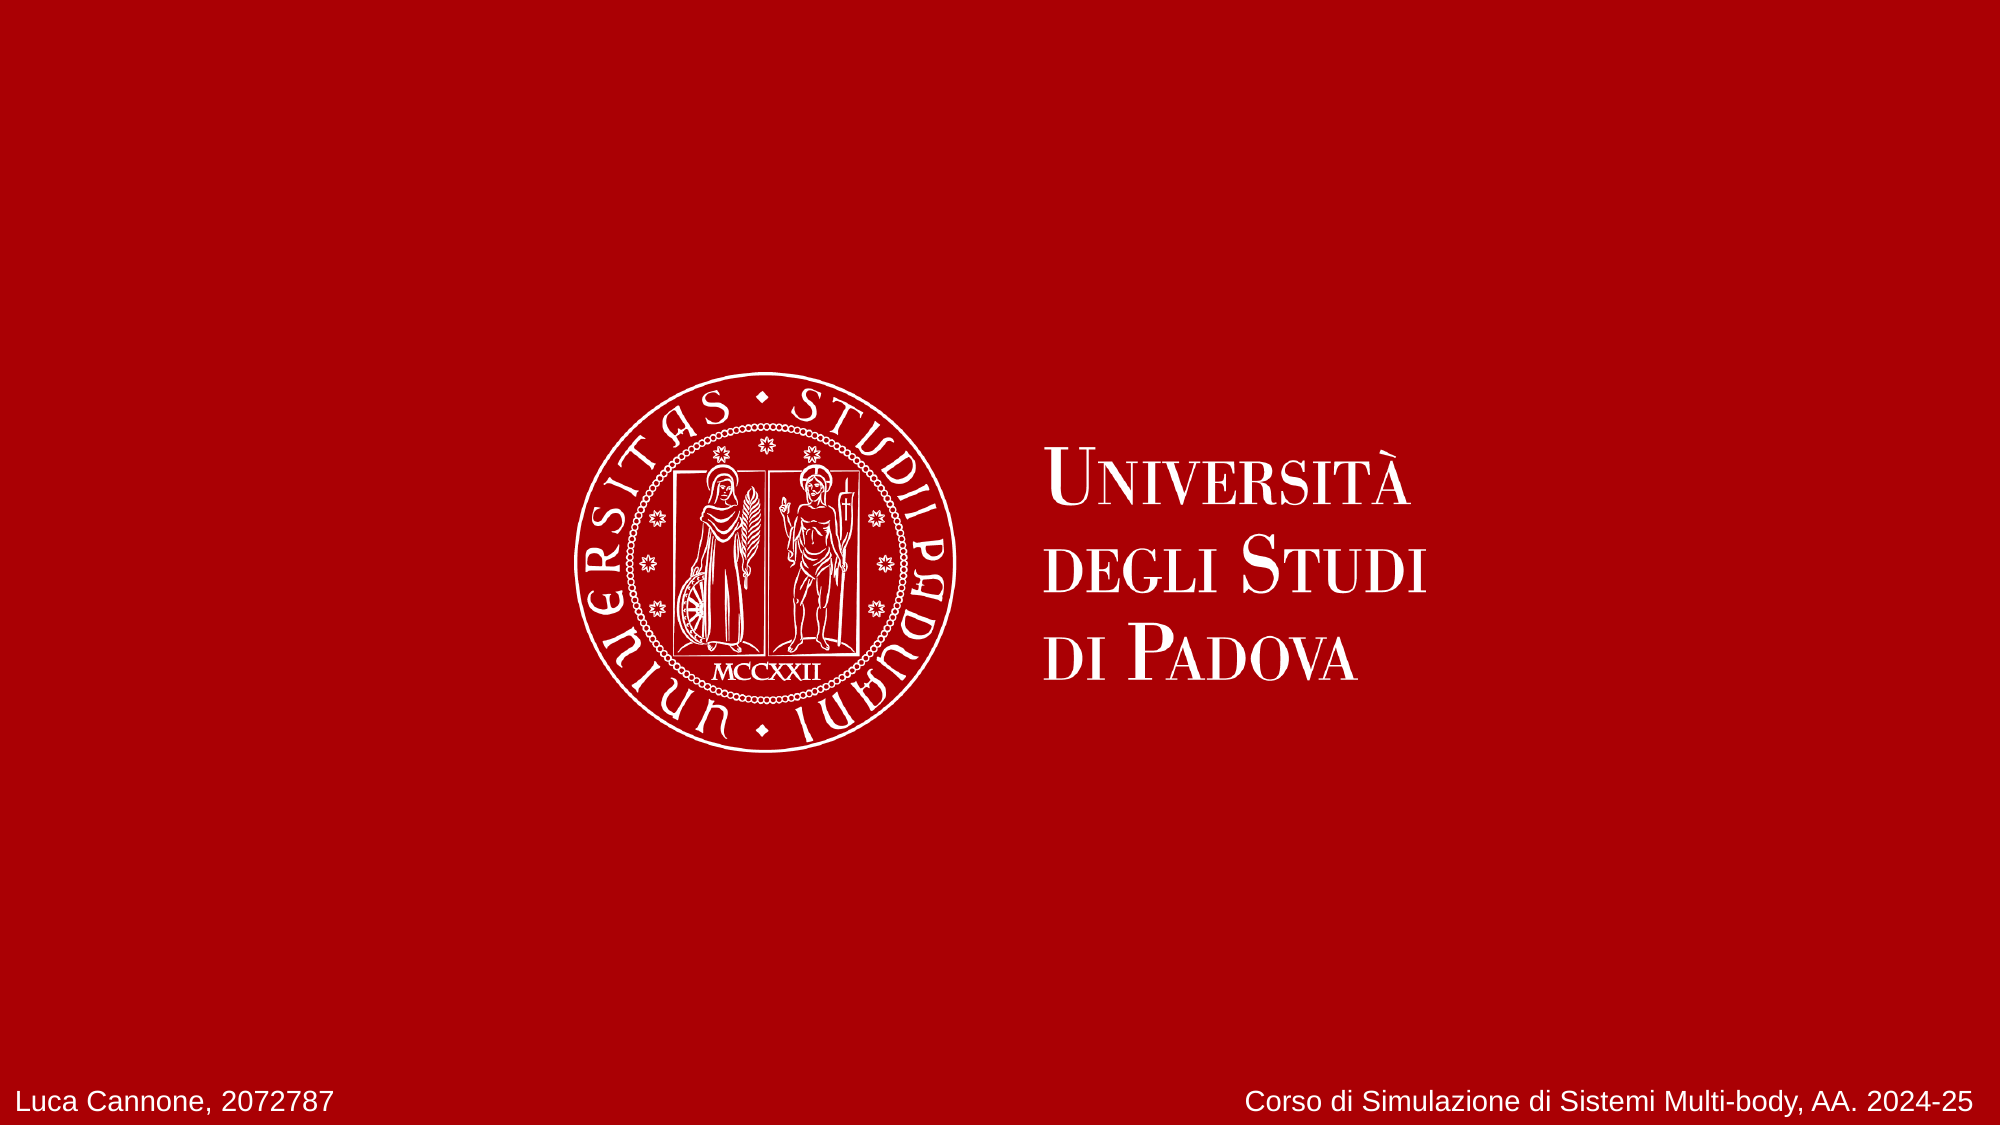

Università degli Studi di Padova
Luca Cannone, 2072787
Corso di Simulazione di Sistemi Multi-body, AA. 2024-25